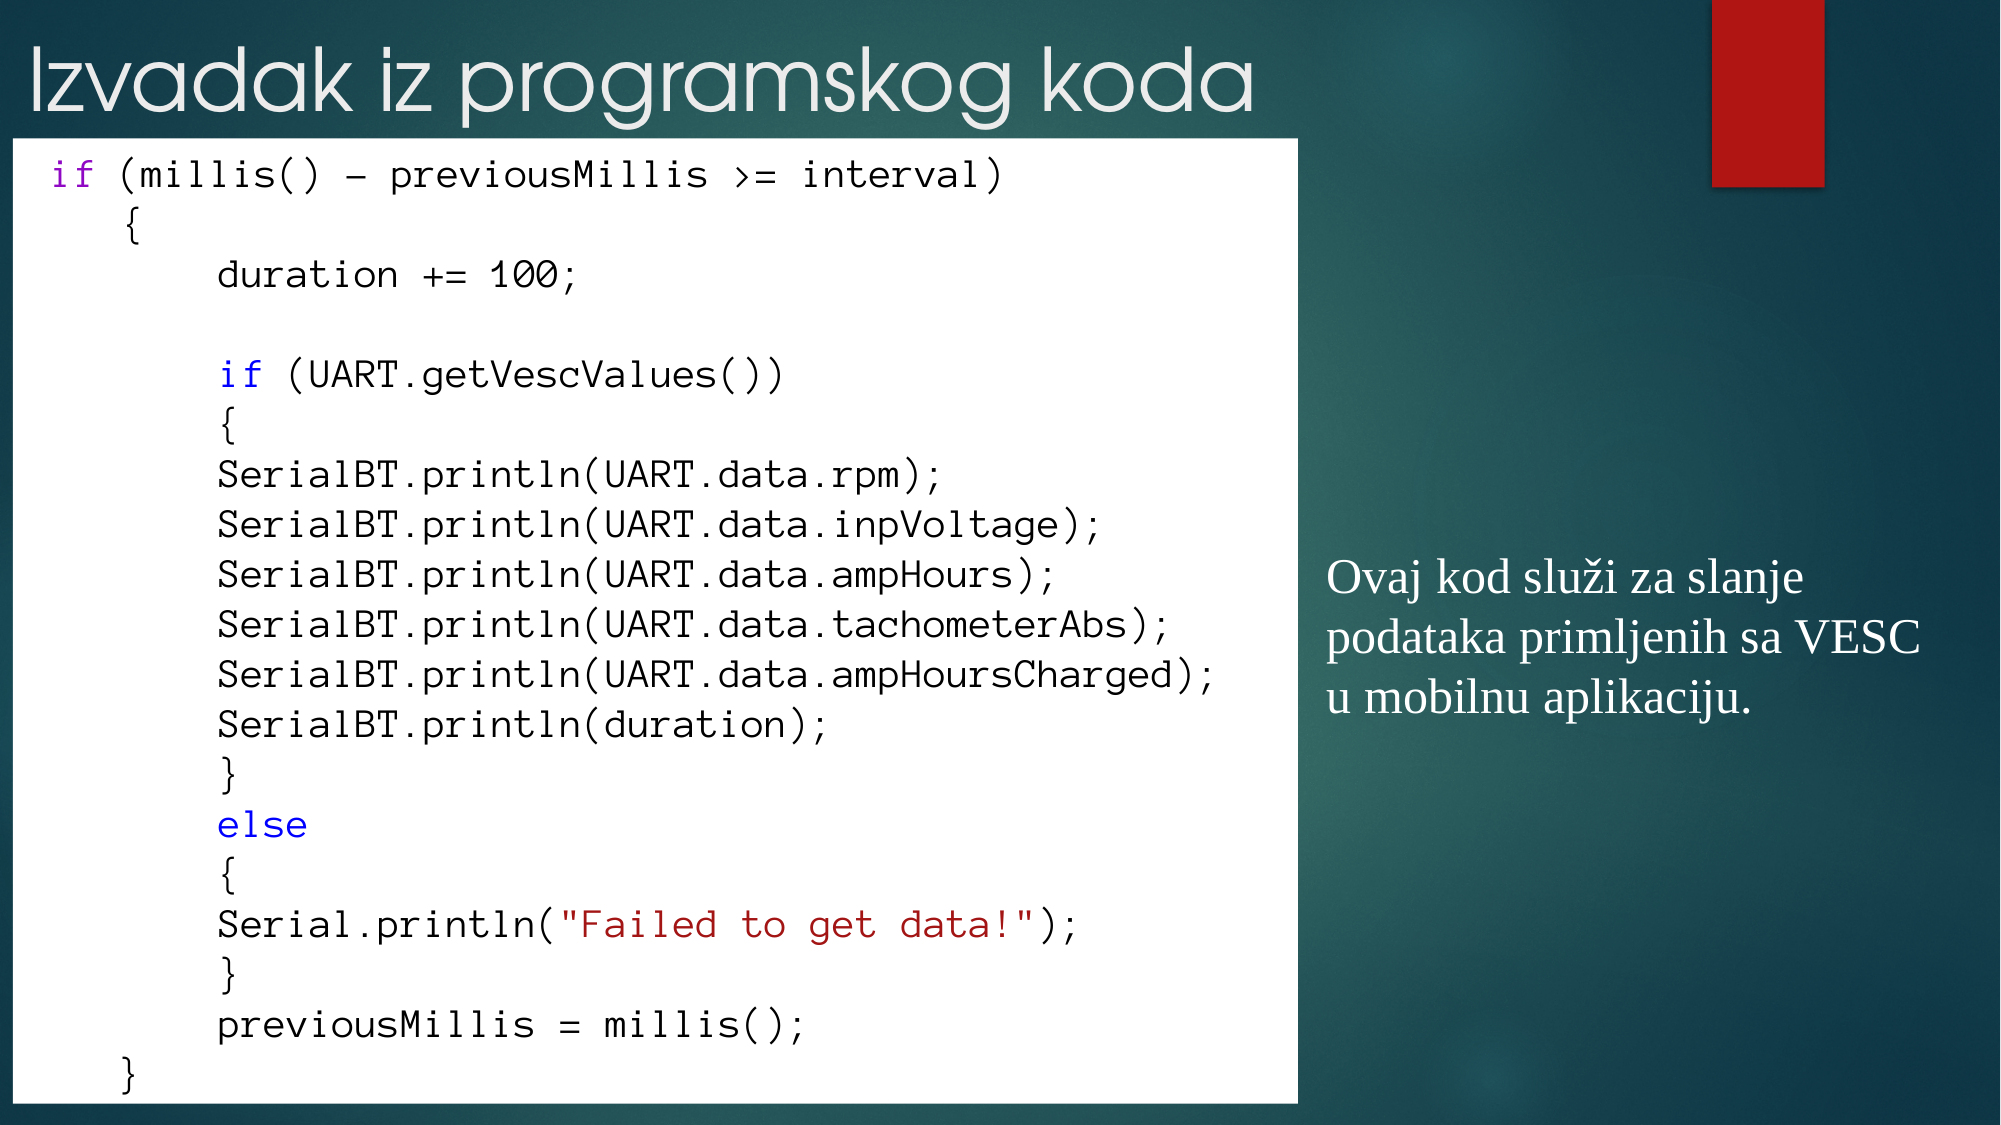

Izvadak iz programskog koda
 if (millis() - previousMillis >= interval)
	{
		duration += 100;

		if (UART.getVescValues())
		{
    		SerialBT.println(UART.data.rpm);
    		SerialBT.println(UART.data.inpVoltage);
    		SerialBT.println(UART.data.ampHours);
    		SerialBT.println(UART.data.tachometerAbs);
    		SerialBT.println(UART.data.ampHoursCharged);
    		SerialBT.println(duration);
		}
		else
		{
    		Serial.println("Failed to get data!");
		}
		previousMillis = millis();
    }
Ovaj kod služi za slanje podataka primljenih sa VESC u mobilnu aplikaciju.